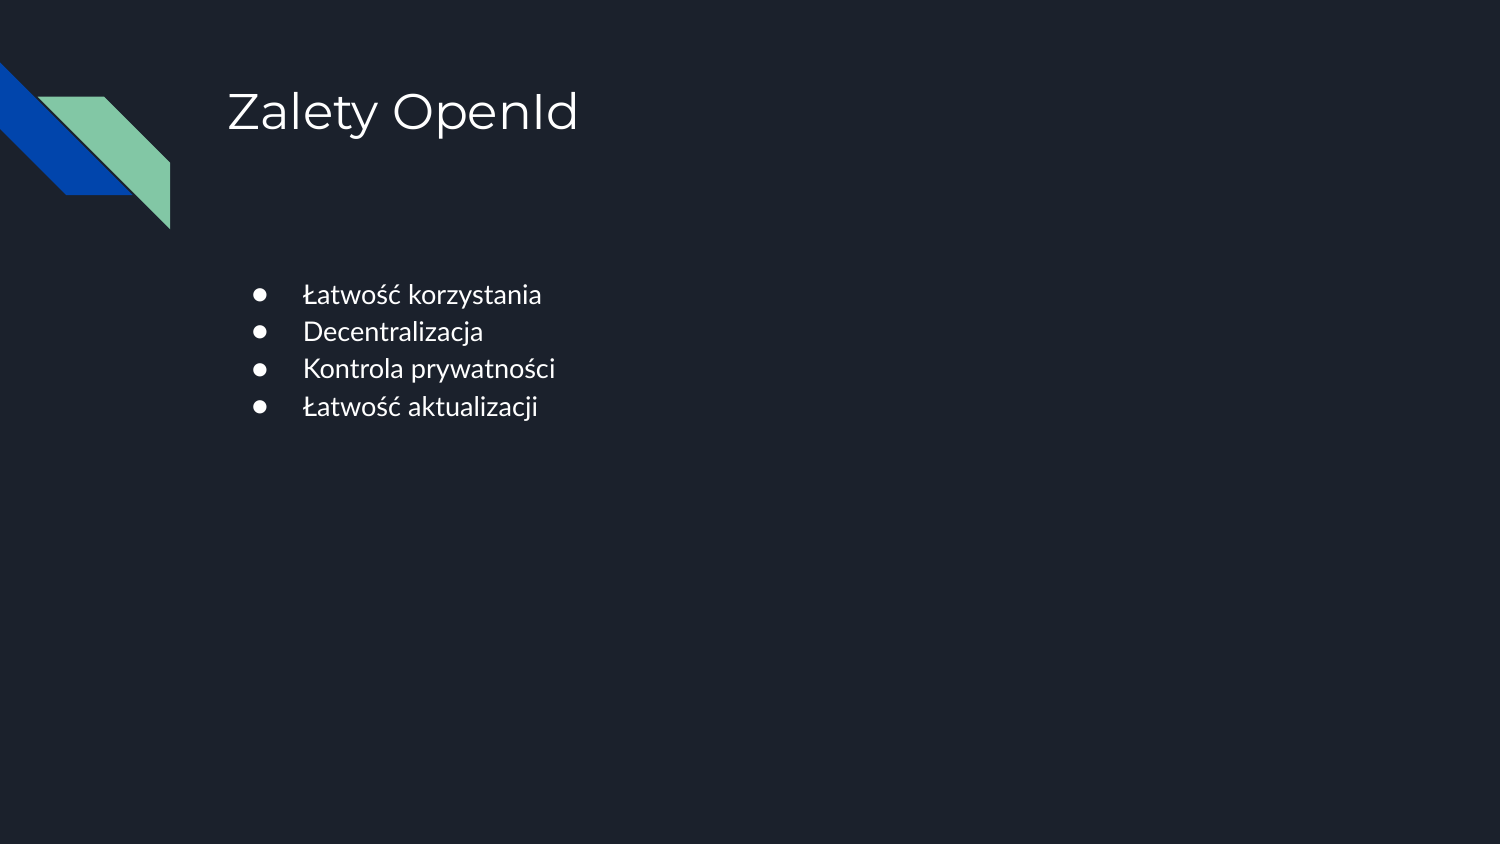

# Zalety OpenId
Łatwość korzystania
Decentralizacja
Kontrola prywatności
Łatwość aktualizacji